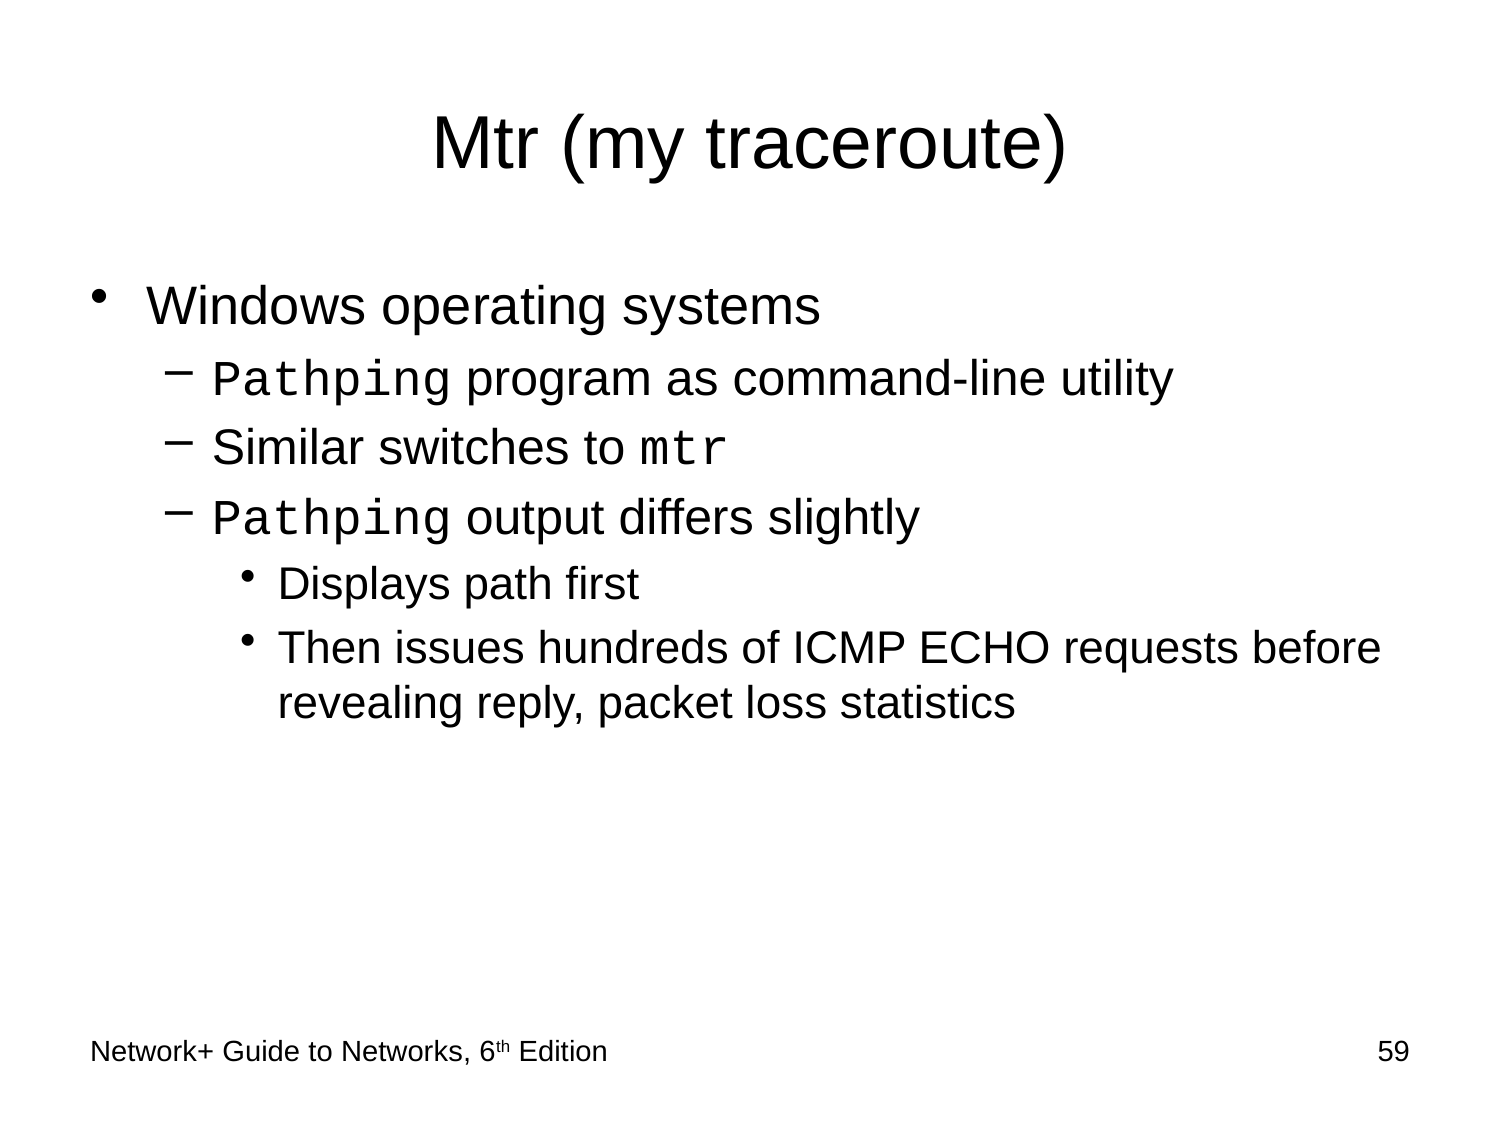

# Mtr (my traceroute)
Windows operating systems
Pathping program as command-line utility
Similar switches to mtr
Pathping output differs slightly
Displays path first
Then issues hundreds of ICMP ECHO requests before revealing reply, packet loss statistics
Network+ Guide to Networks, 6th Edition
59